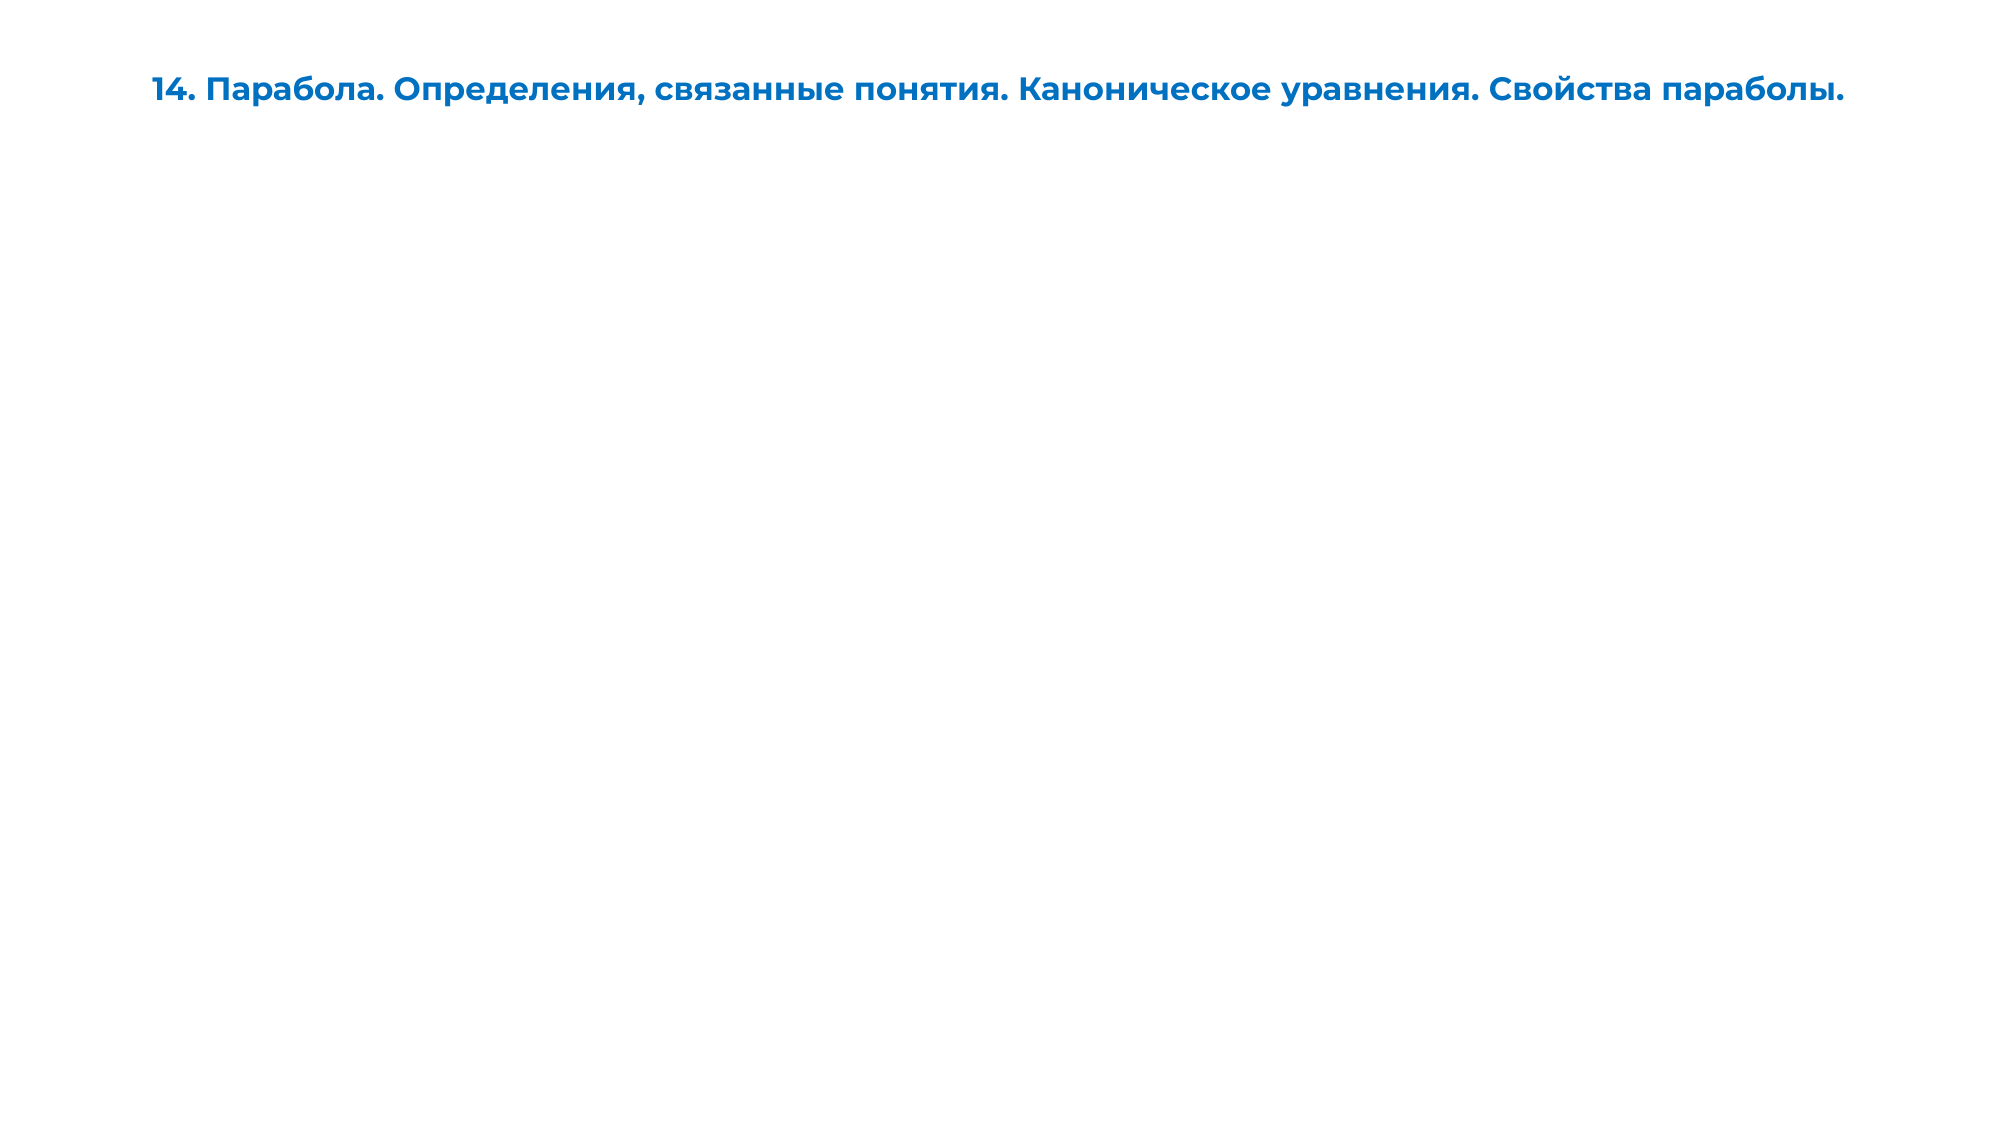

# 14. Парабола. Определения, связанные понятия. Каноническое уравнения. Свойства параболы.